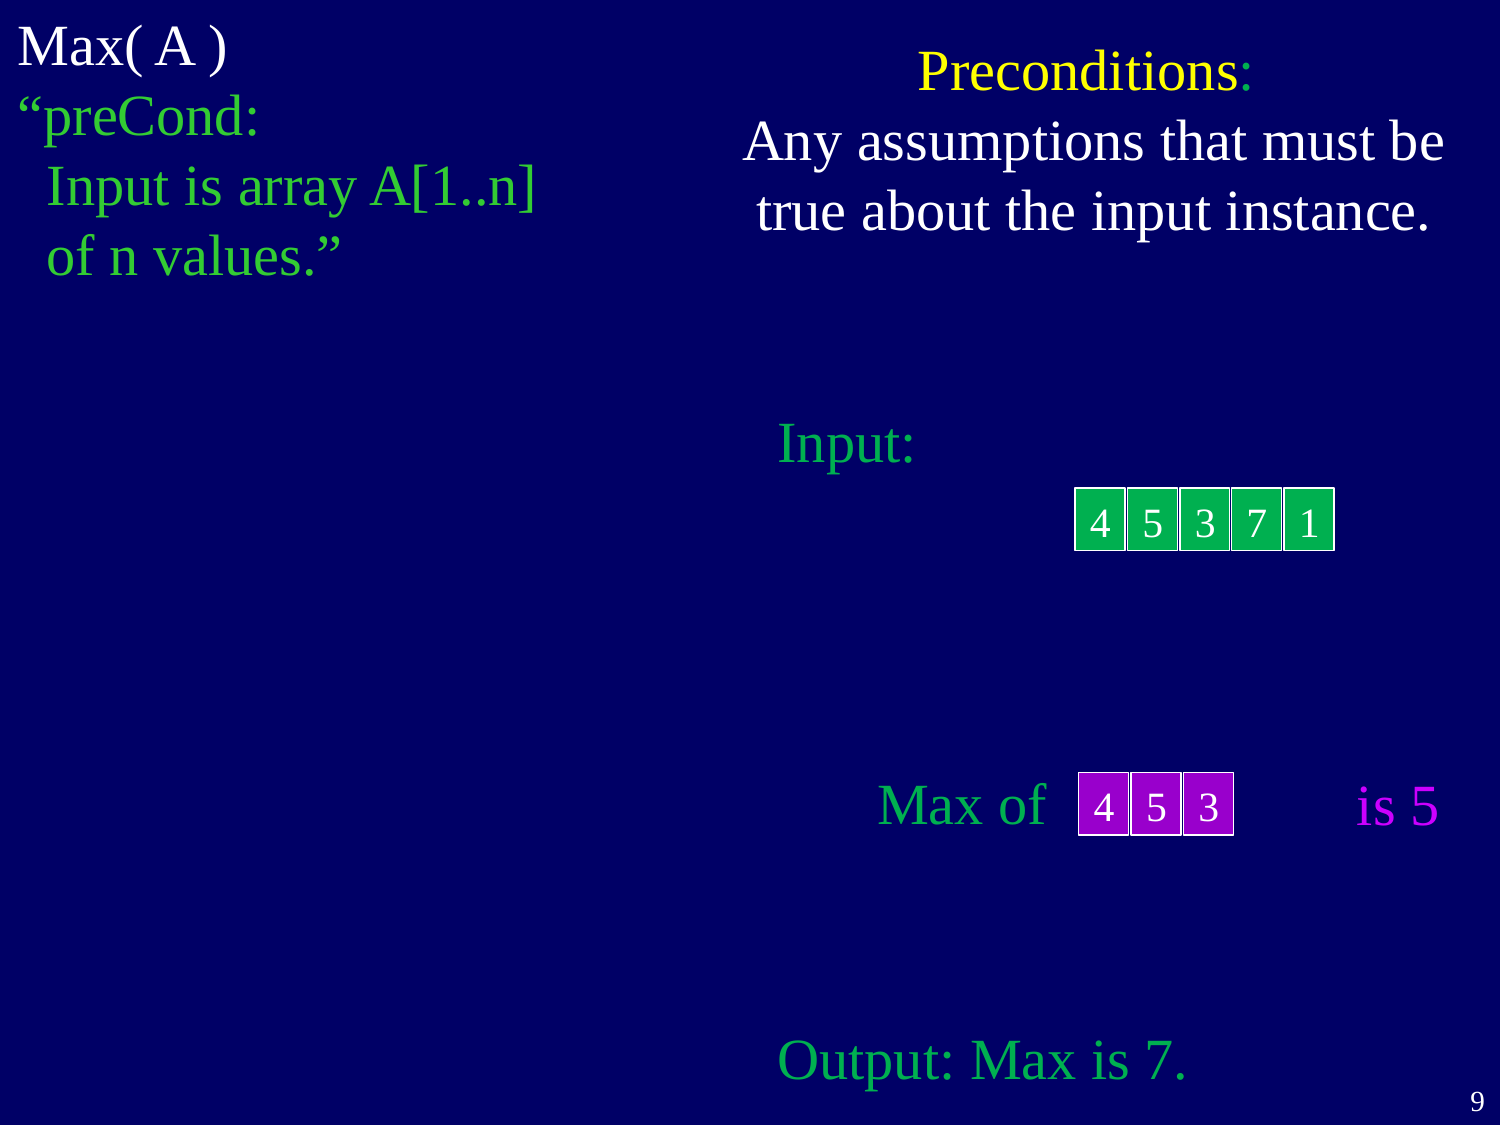

Max( A )
“preCond:
  Input is array A[1..n]
  of n values.”

Preconditions:
Any assumptions that must be true about the input instance.
Input:
4
5
3
7
1
Max of
is 5
4
5
3
Output: Max is 7.